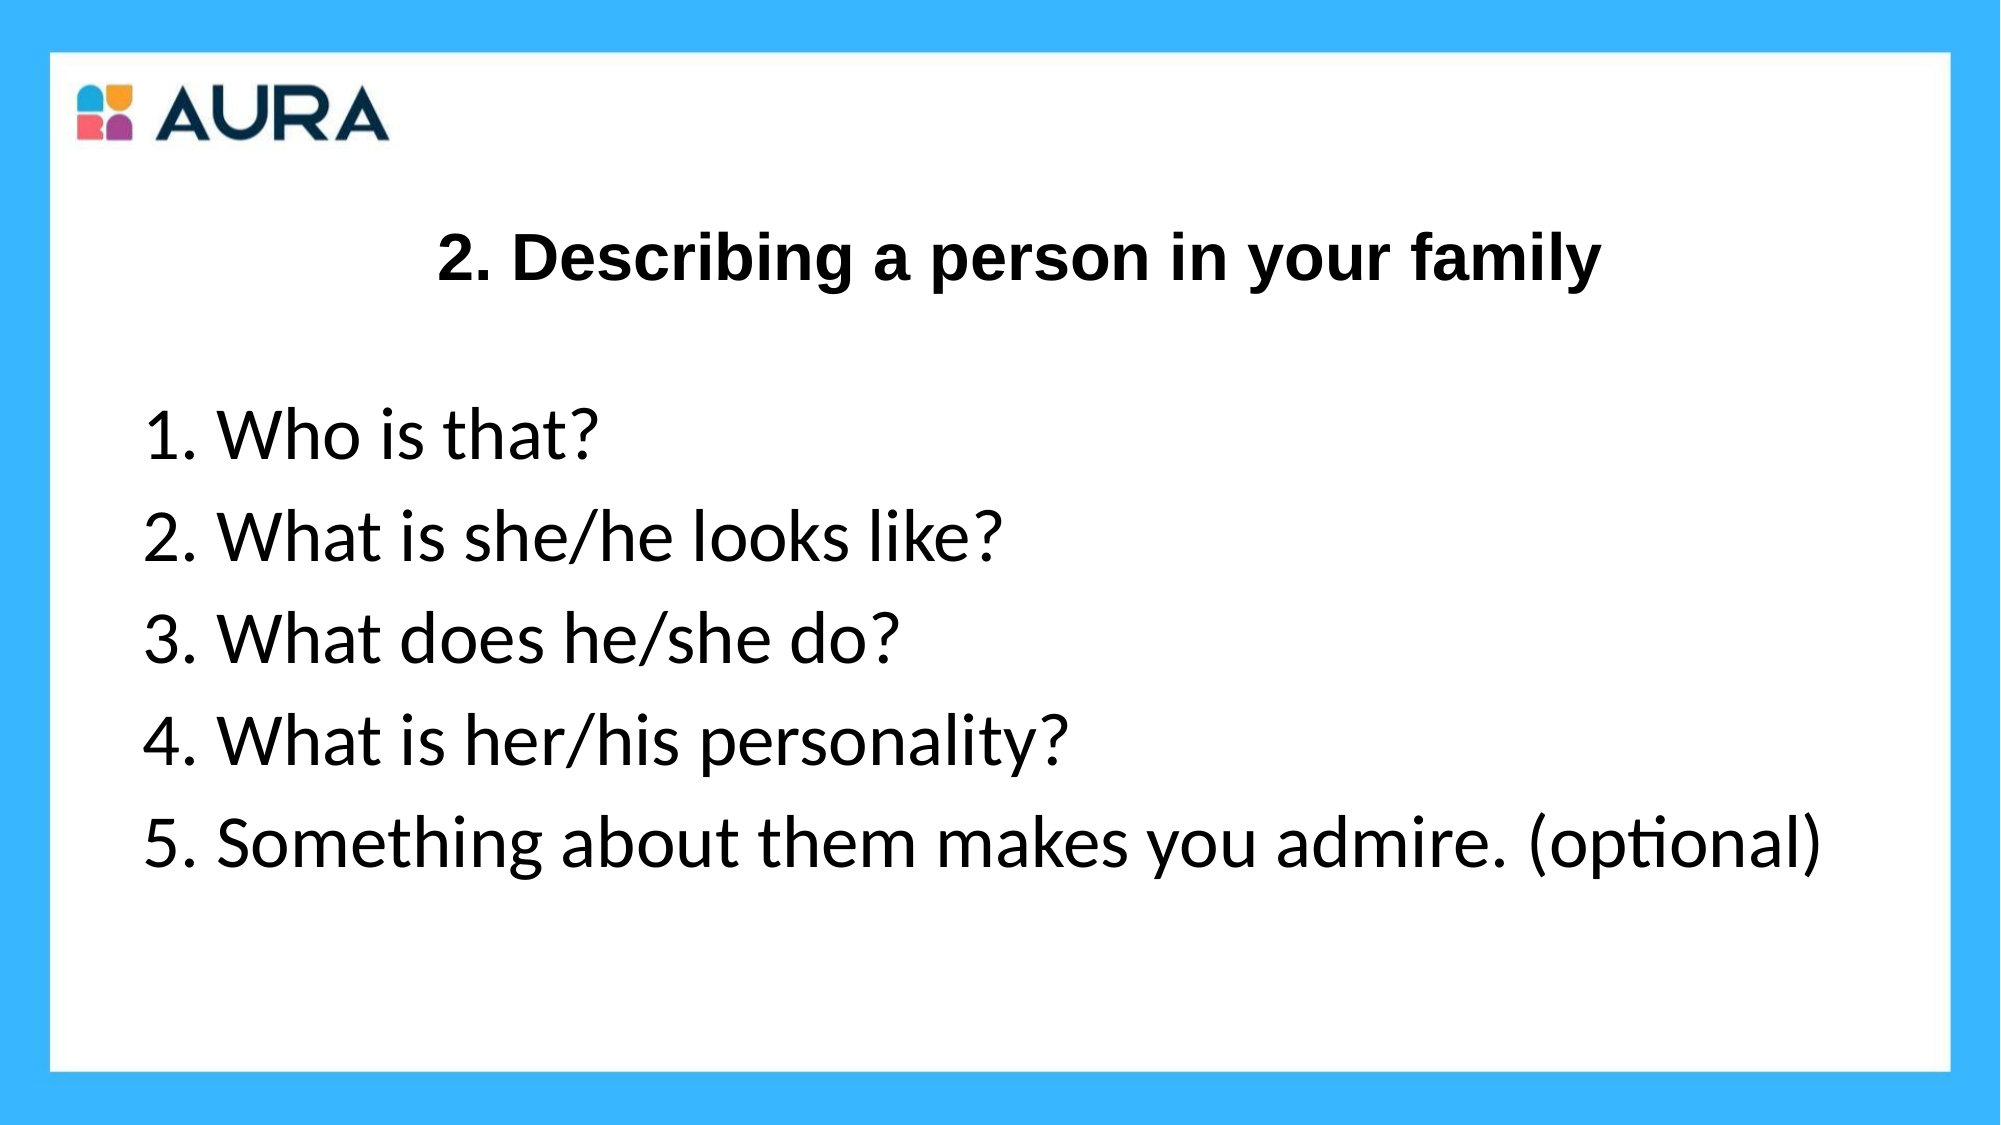

# 2. Describing a person in your family
1. Who is that?
2. What is she/he looks like?
3. What does he/she do?
4. What is her/his personality?
5. Something about them makes you admire. (optional)